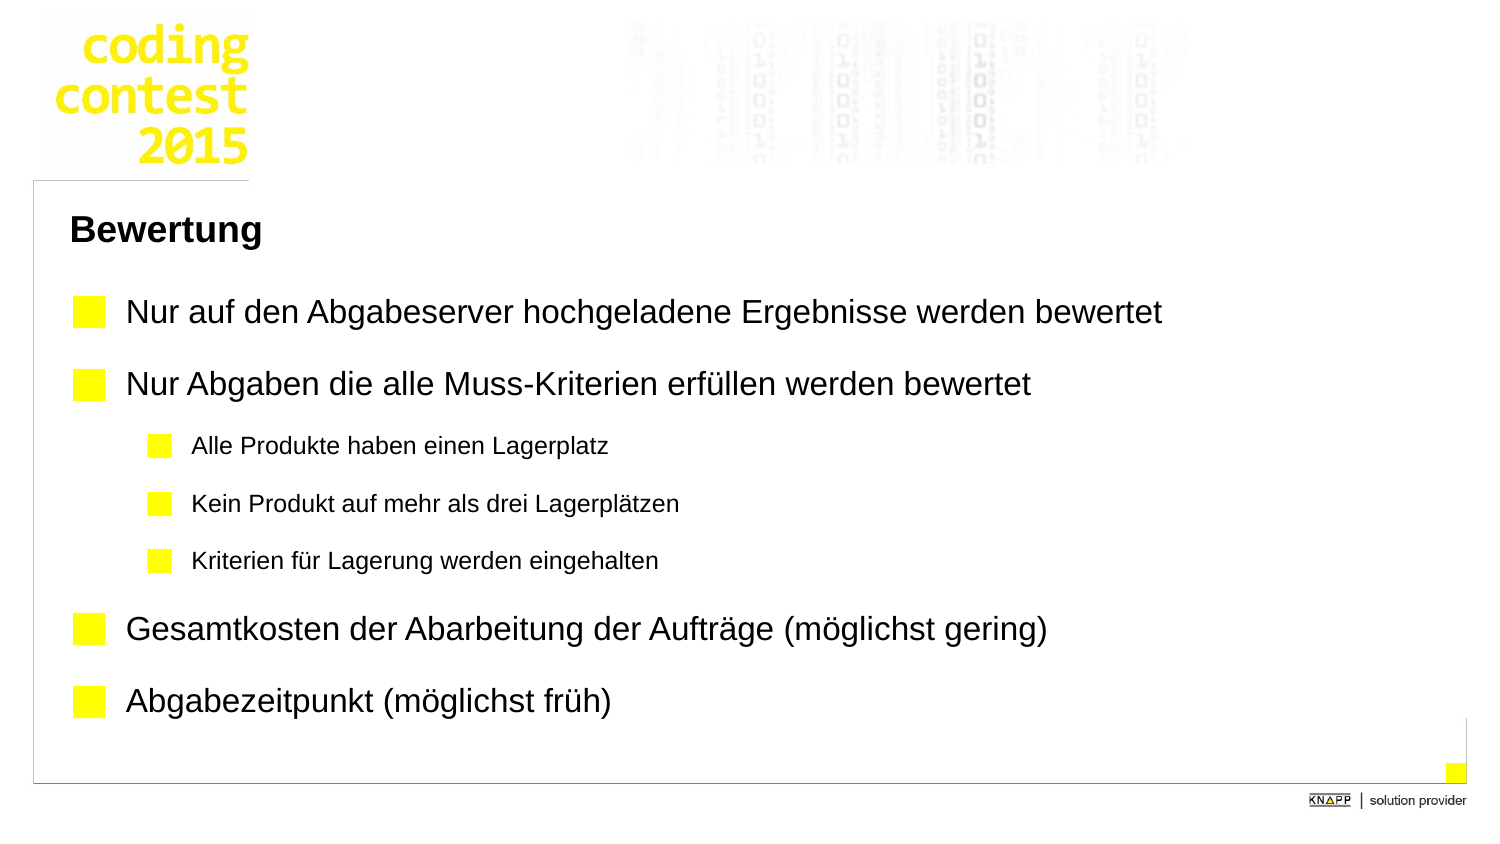

# Bewertung
Nur auf den Abgabeserver hochgeladene Ergebnisse werden bewertet
Nur Abgaben die alle Muss-Kriterien erfüllen werden bewertet
Alle Produkte haben einen Lagerplatz
Kein Produkt auf mehr als drei Lagerplätzen
Kriterien für Lagerung werden eingehalten
Gesamtkosten der Abarbeitung der Aufträge (möglichst gering)
Abgabezeitpunkt (möglichst früh)